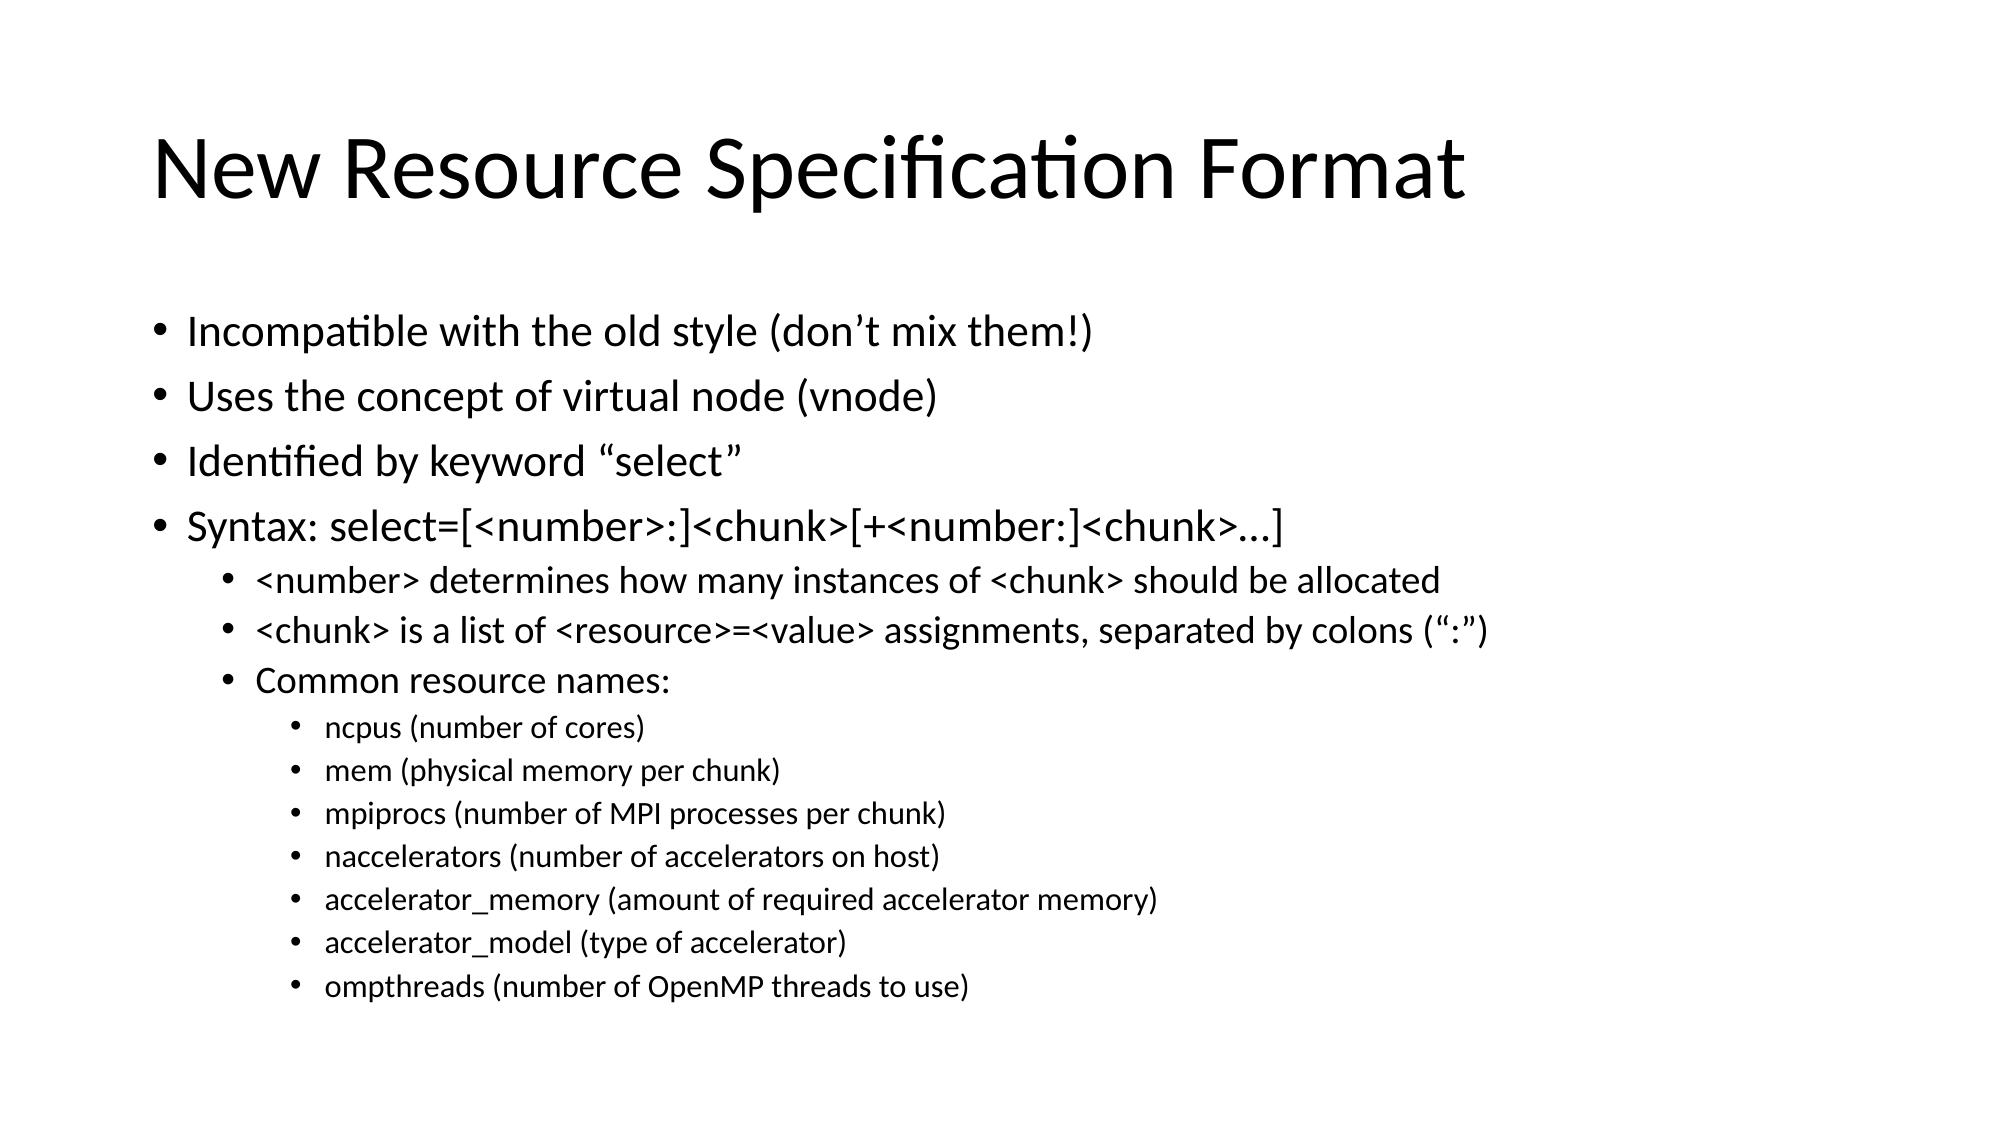

# New Resource Specification Format
Incompatible with the old style (don’t mix them!)
Uses the concept of virtual node (vnode)
Identified by keyword “select”
Syntax: select=[<number>:]<chunk>[+<number:]<chunk>…]
<number> determines how many instances of <chunk> should be allocated
<chunk> is a list of <resource>=<value> assignments, separated by colons (“:”)
Common resource names:
ncpus (number of cores)
mem (physical memory per chunk)
mpiprocs (number of MPI processes per chunk)
naccelerators (number of accelerators on host)
accelerator_memory (amount of required accelerator memory)
accelerator_model (type of accelerator)
ompthreads (number of OpenMP threads to use)